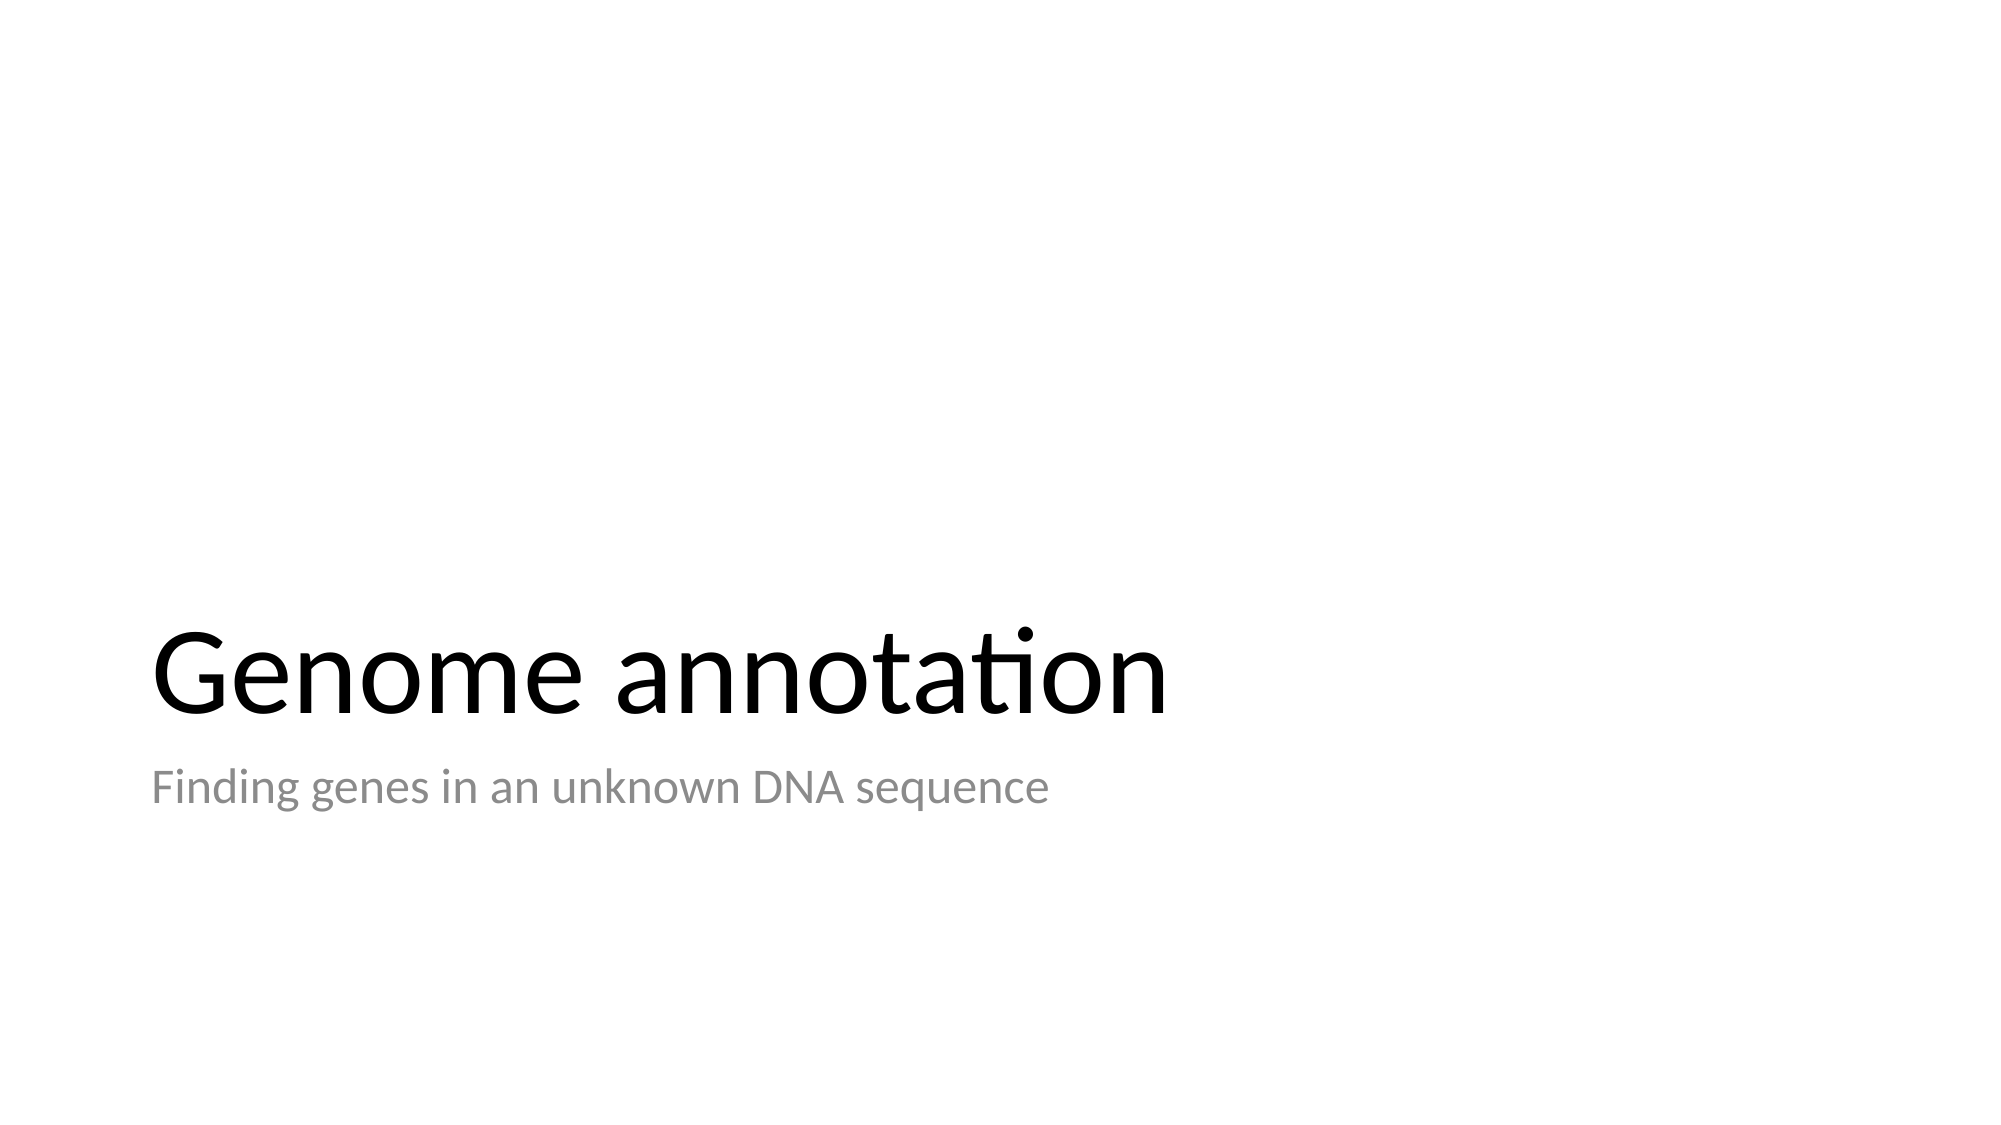

# Genome annotation
Finding genes in an unknown DNA sequence